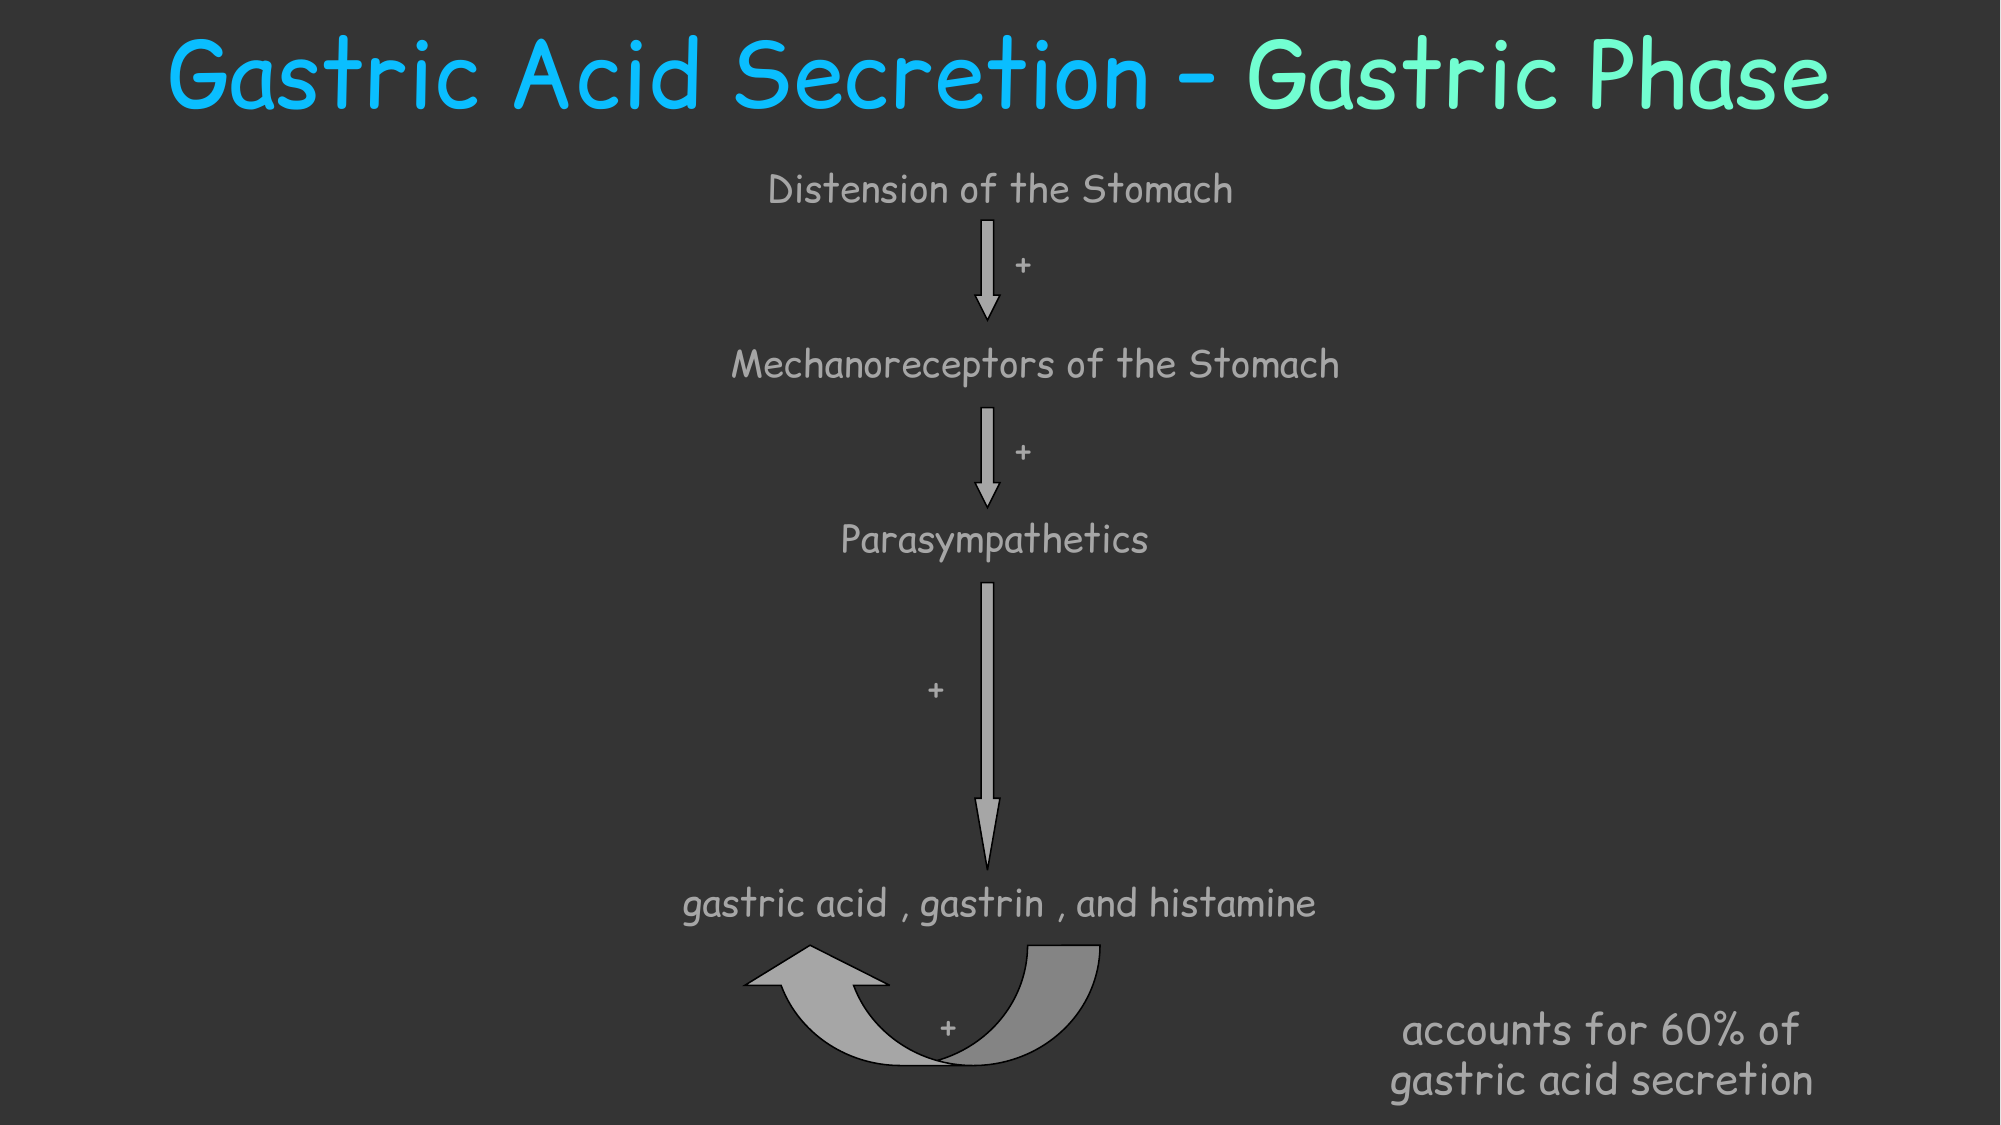

# Gastric Acid Secretion – Gastric Phase
Distension of the Stomach

+
Mechanoreceptors of the Stomach

+
Parasympathetics

+
gastric acid , gastrin , and histamine

+
accounts for 60% of
gastric acid secretion